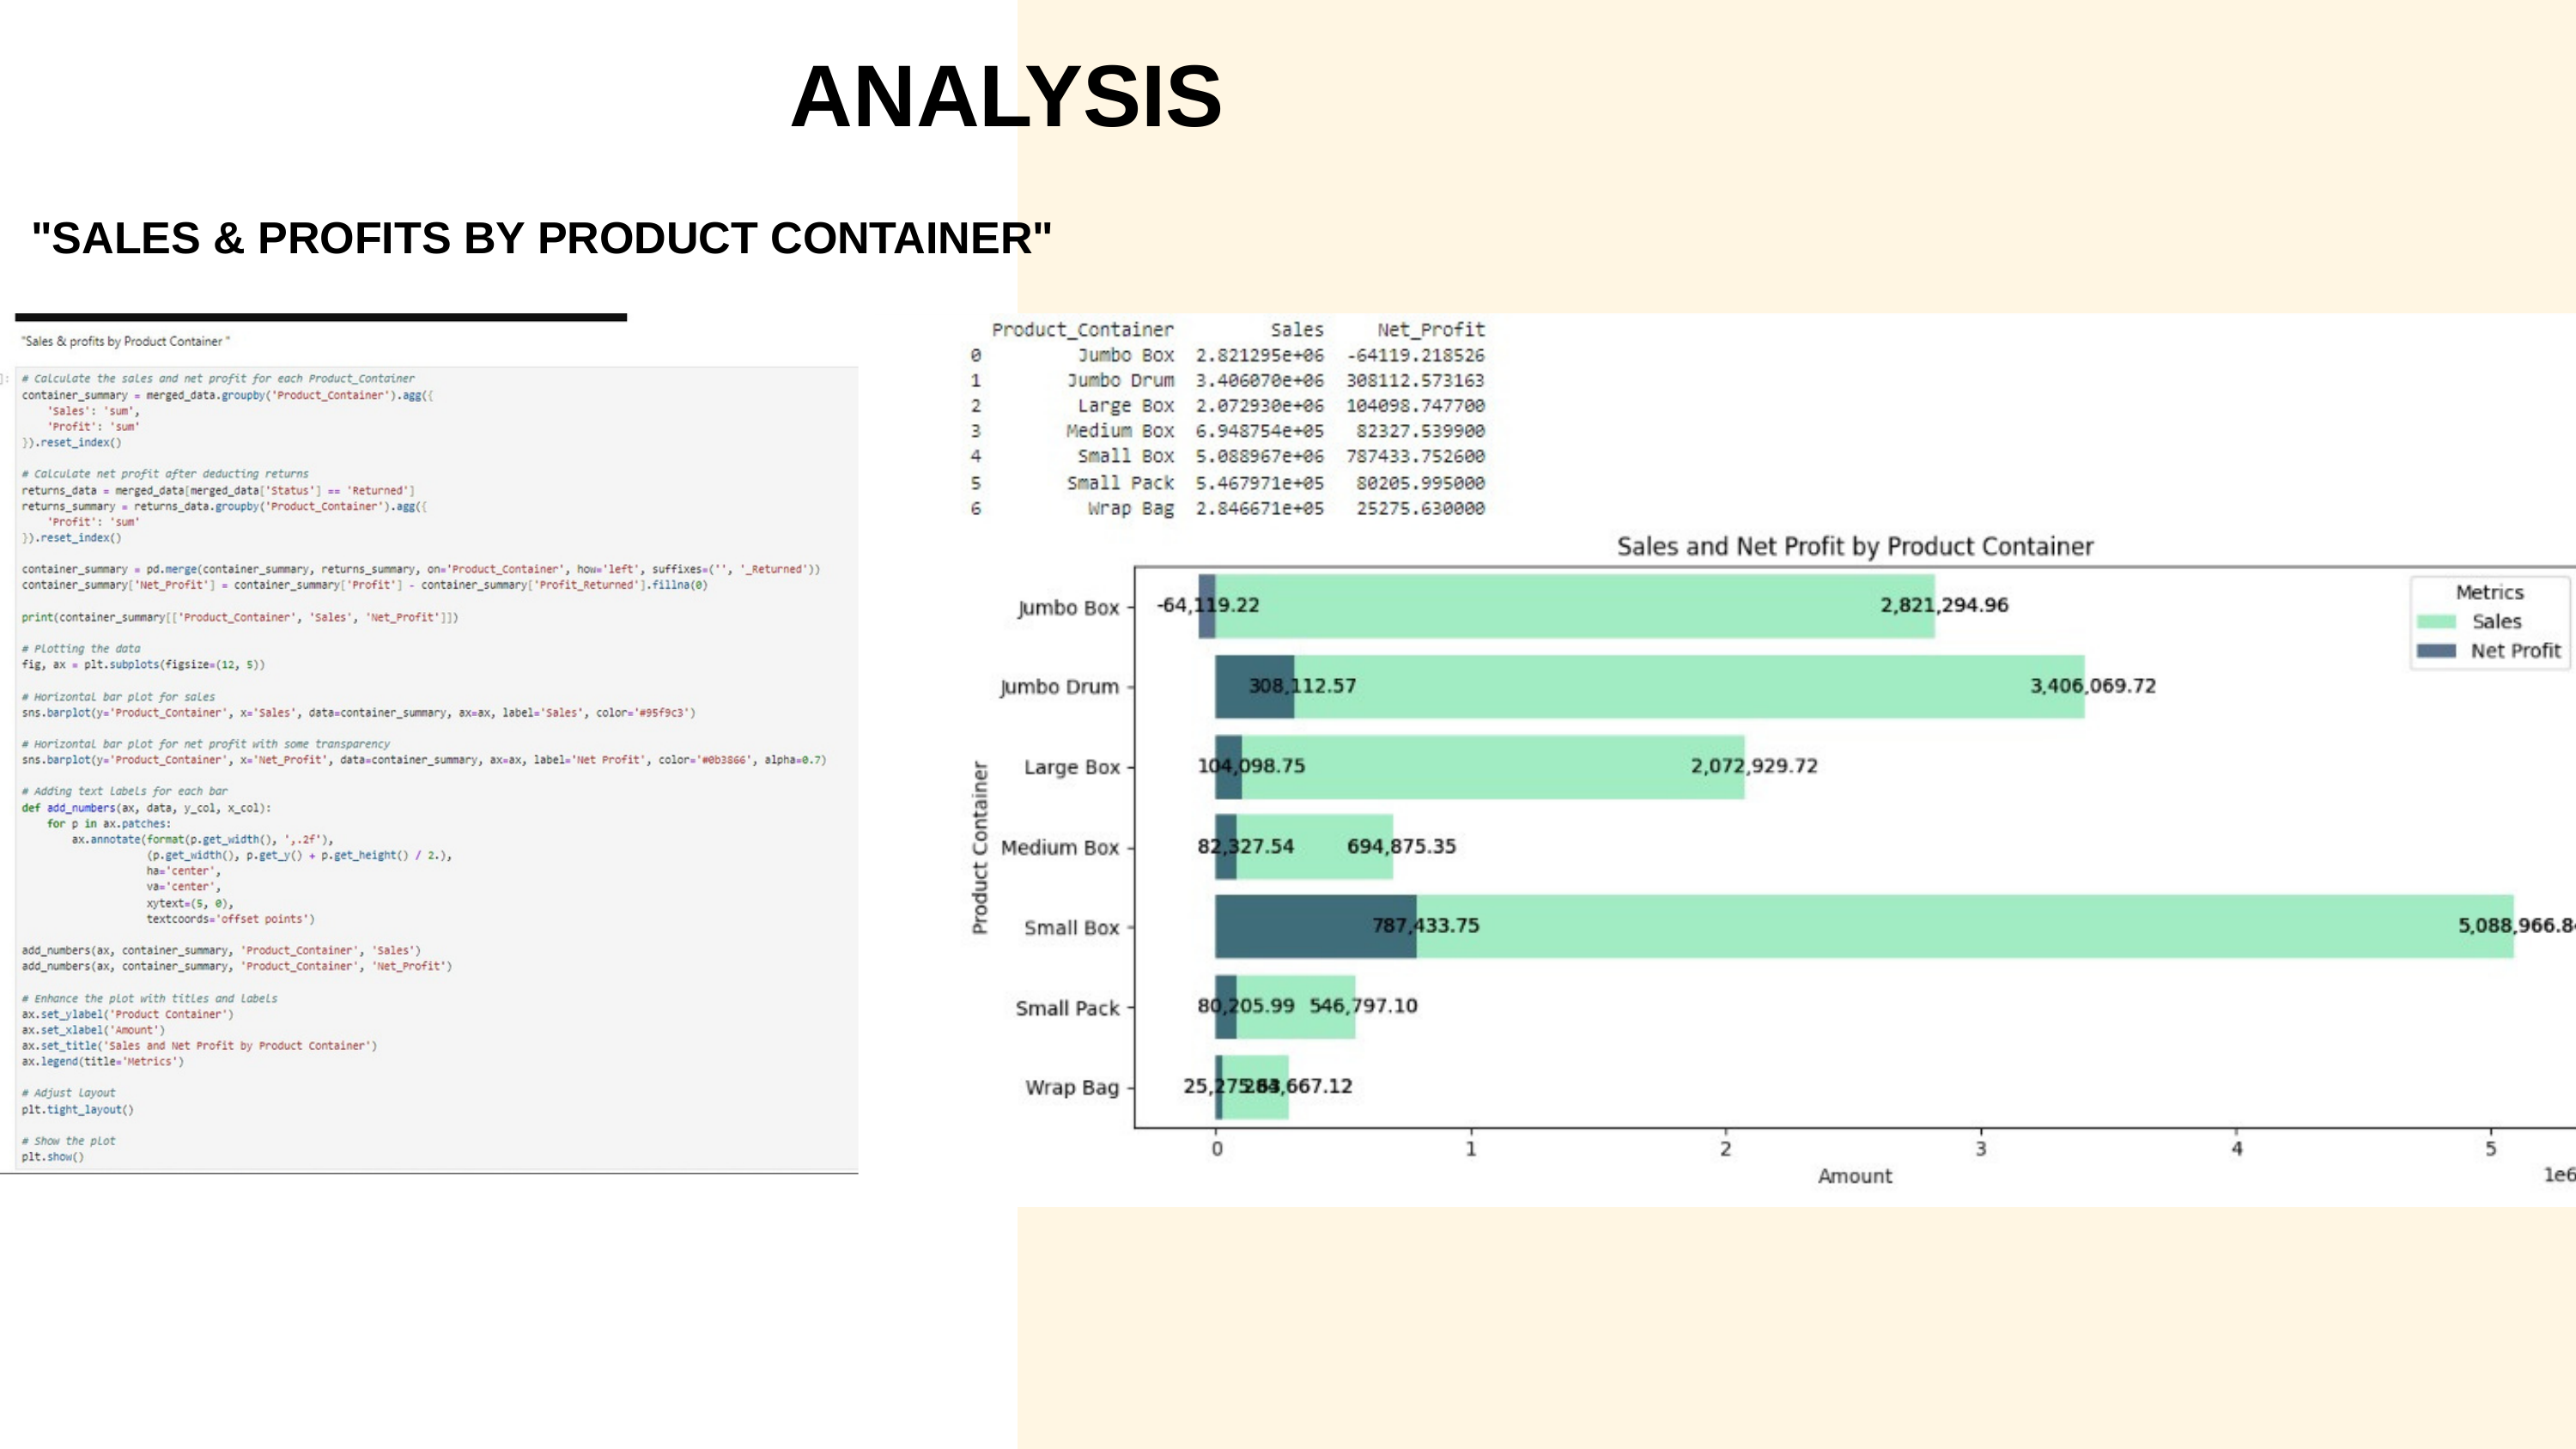

ANALYSIS
"SALES & PROFITS BY PRODUCT CONTAINER"